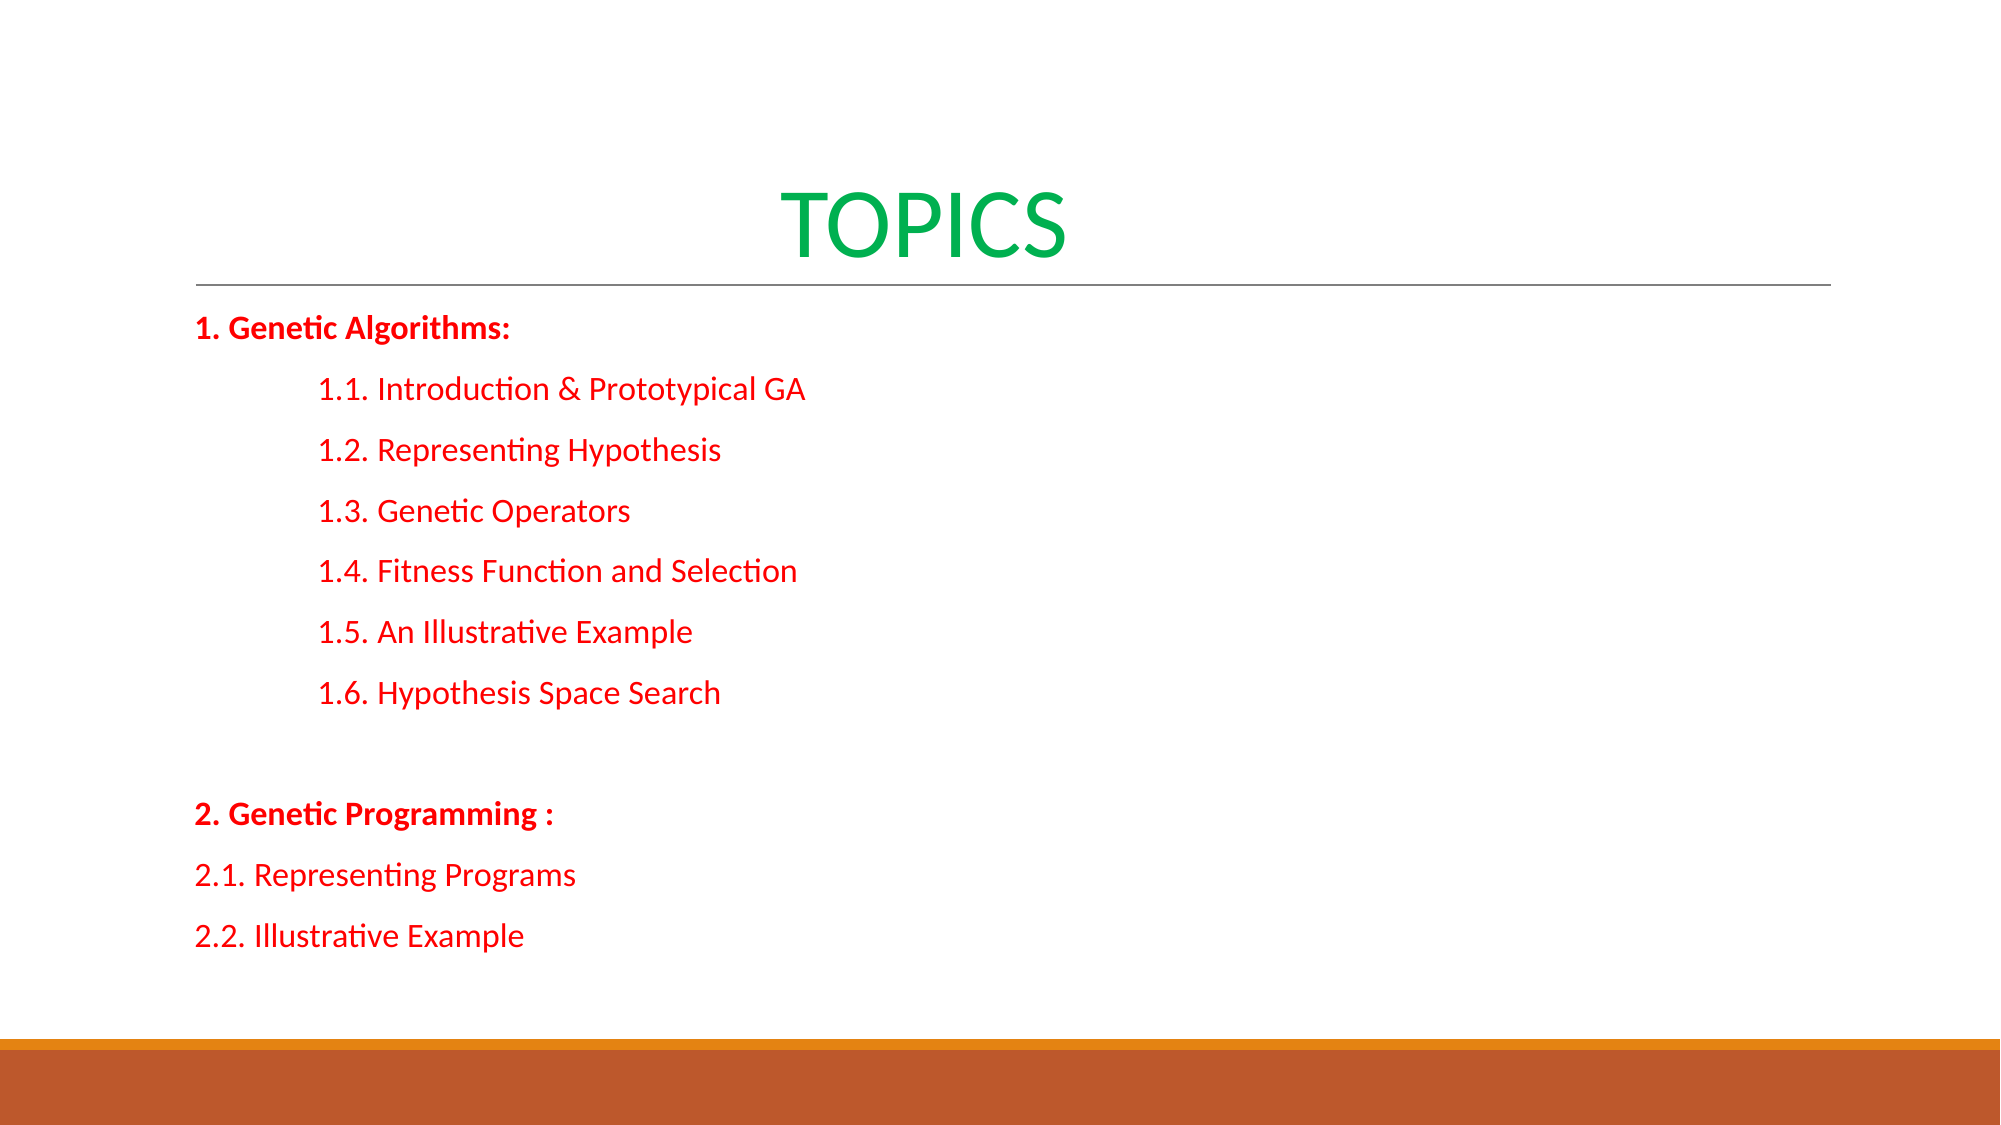

# TOPICS
1. Genetic Algorithms:
	1.1. Introduction & Prototypical GA
	1.2. Representing Hypothesis
	1.3. Genetic Operators
	1.4. Fitness Function and Selection
	1.5. An Illustrative Example
	1.6. Hypothesis Space Search

2. Genetic Programming :
	2.1. Representing Programs
	2.2. Illustrative Example